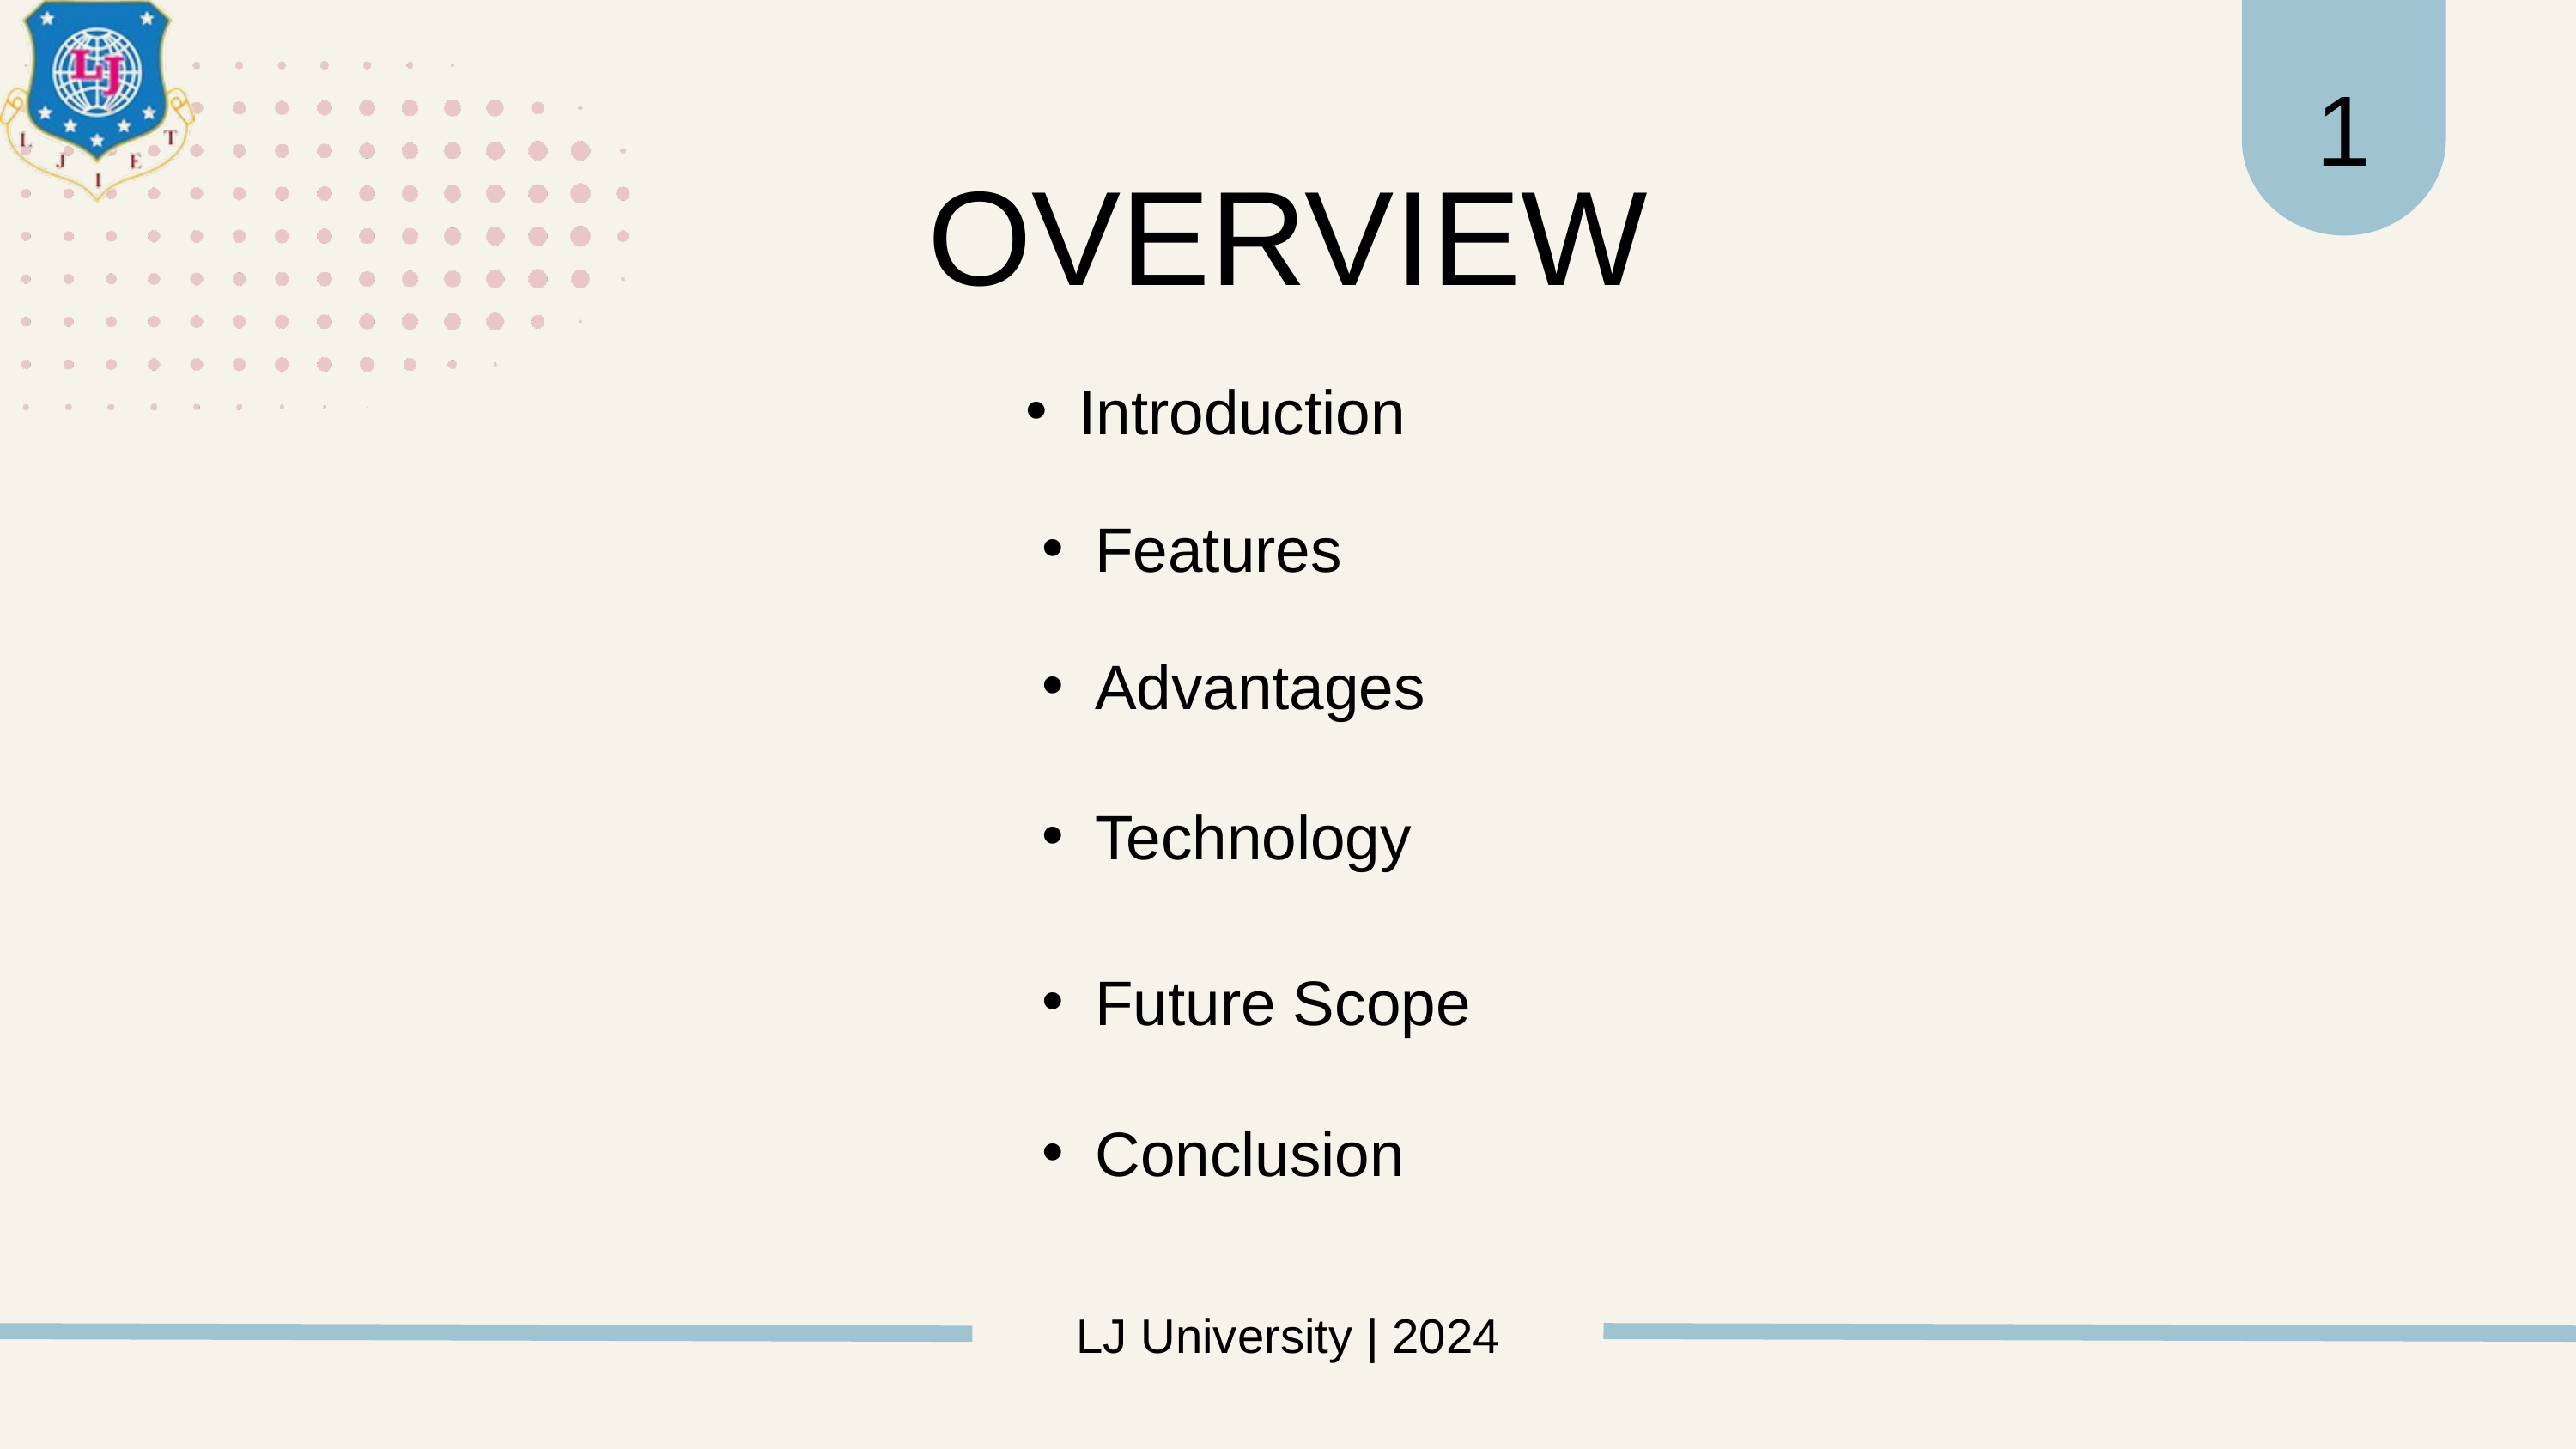

1

OVERVIEW
Introduction
Features
Advantages
Technology
Future Scope
Conclusion
LJ University | 2024